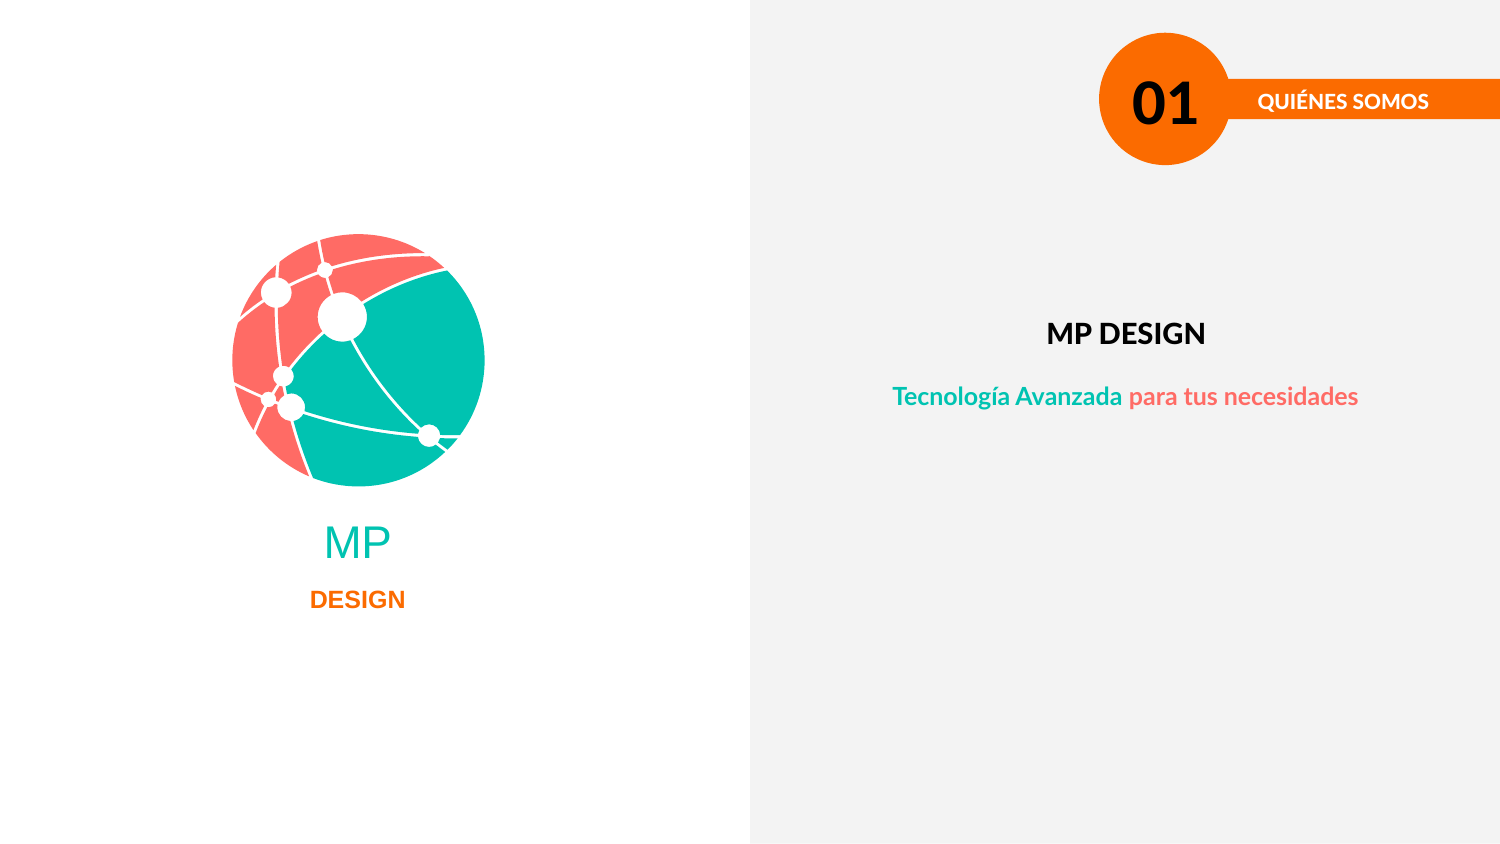

01
QUIÉNES SOMOS

# MP DESIGN
Tecnología Avanzada para tus necesidades
MP
DESIGN